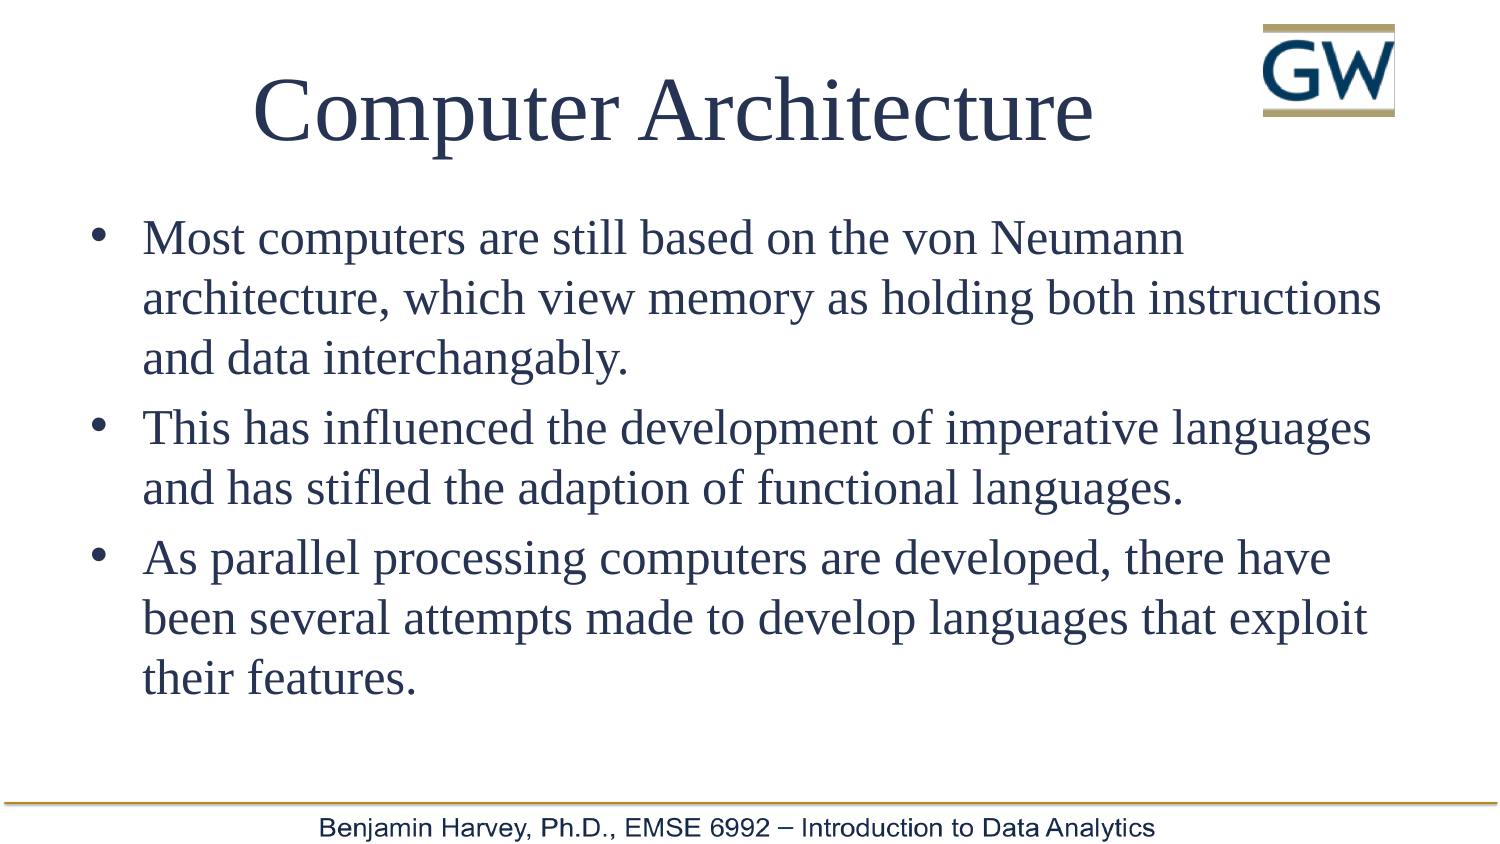

# Computer Architecture
Most computers are still based on the von Neumann architecture, which view memory as holding both instructions and data interchangably.
This has influenced the development of imperative languages and has stifled the adaption of functional languages.
As parallel processing computers are developed, there have been several attempts made to develop languages that exploit their features.